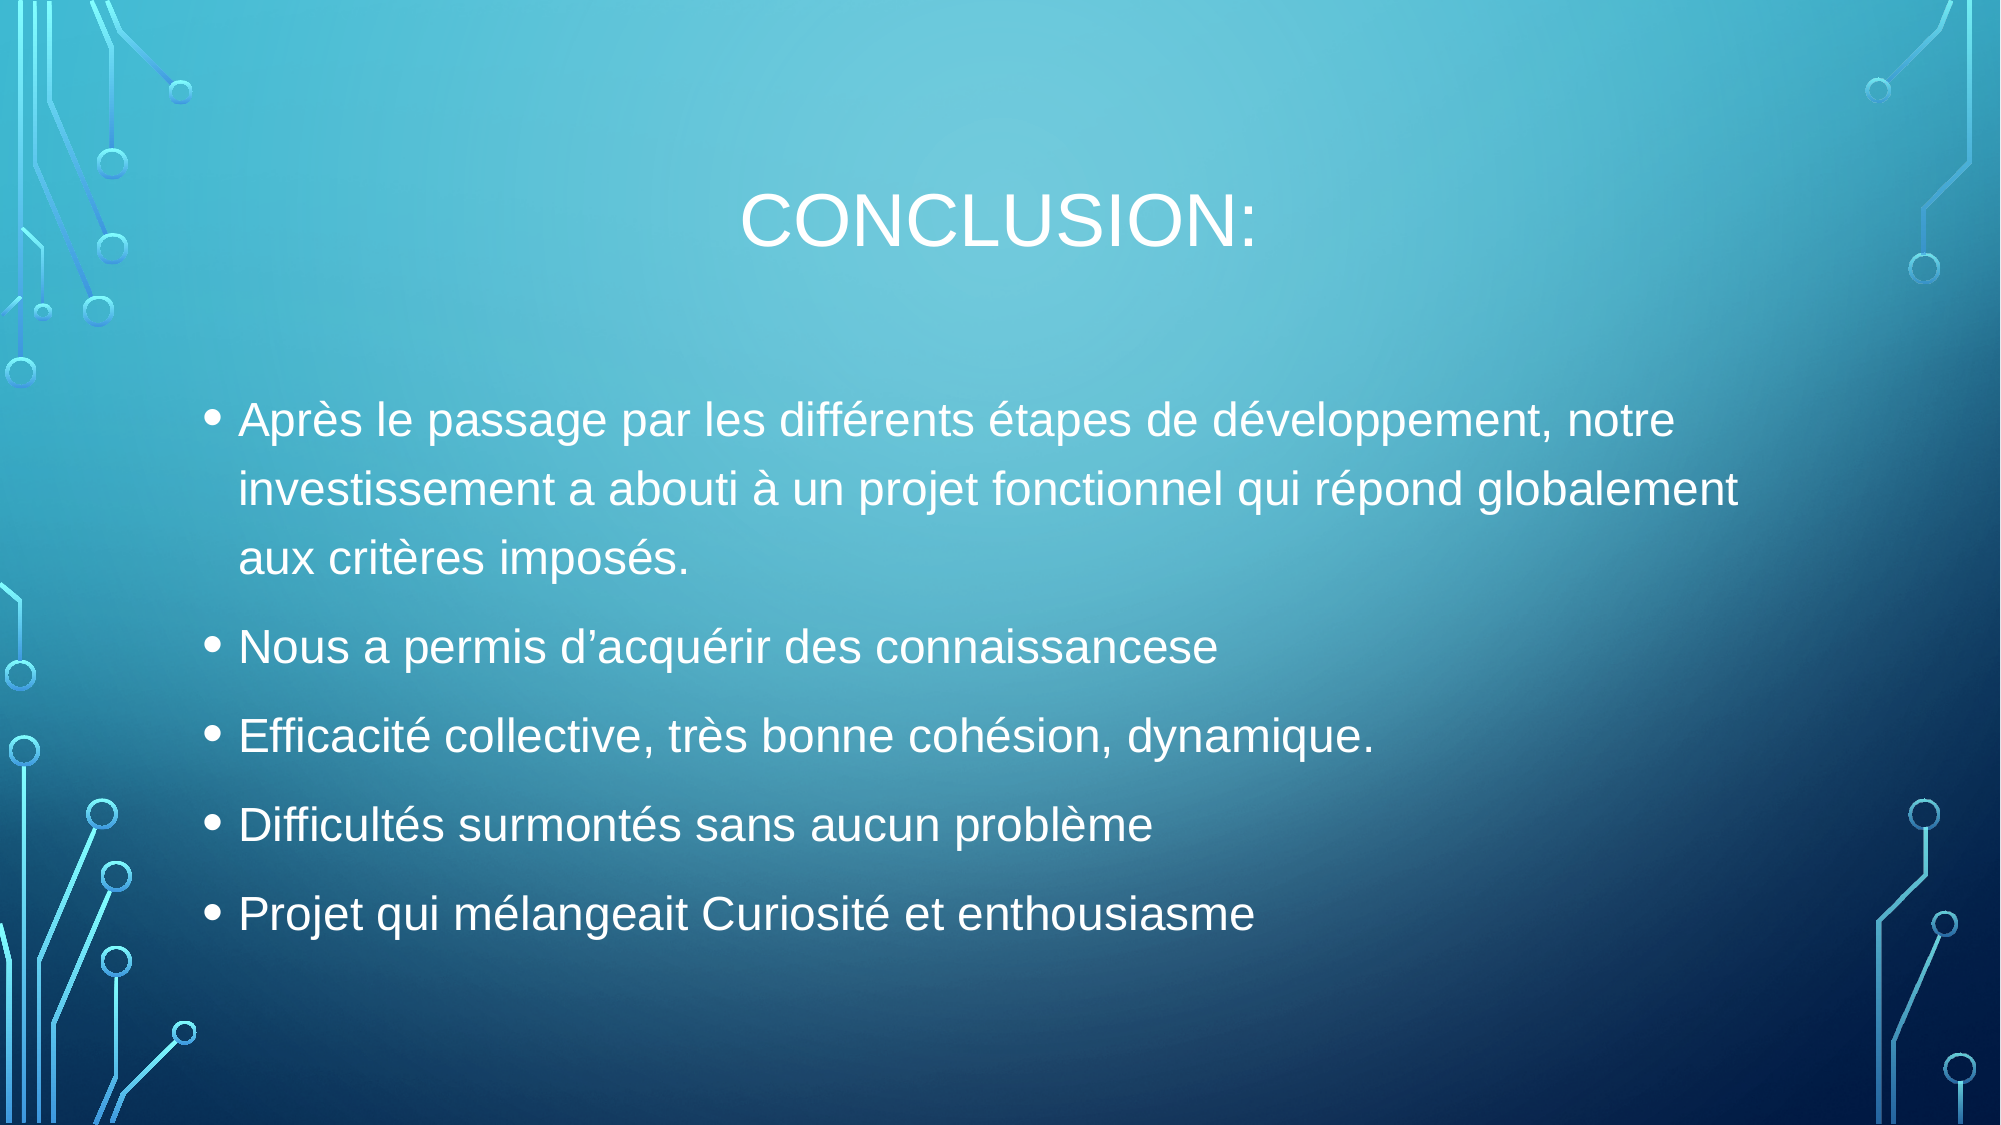

# Conclusion:
Après le passage par les différents étapes de développement, notre investissement a abouti à un projet fonctionnel qui répond globalement aux critères imposés.
Nous a permis d’acquérir des connaissancese
Efficacité collective, très bonne cohésion, dynamique.
Difficultés surmontés sans aucun problème
Projet qui mélangeait Curiosité et enthousiasme